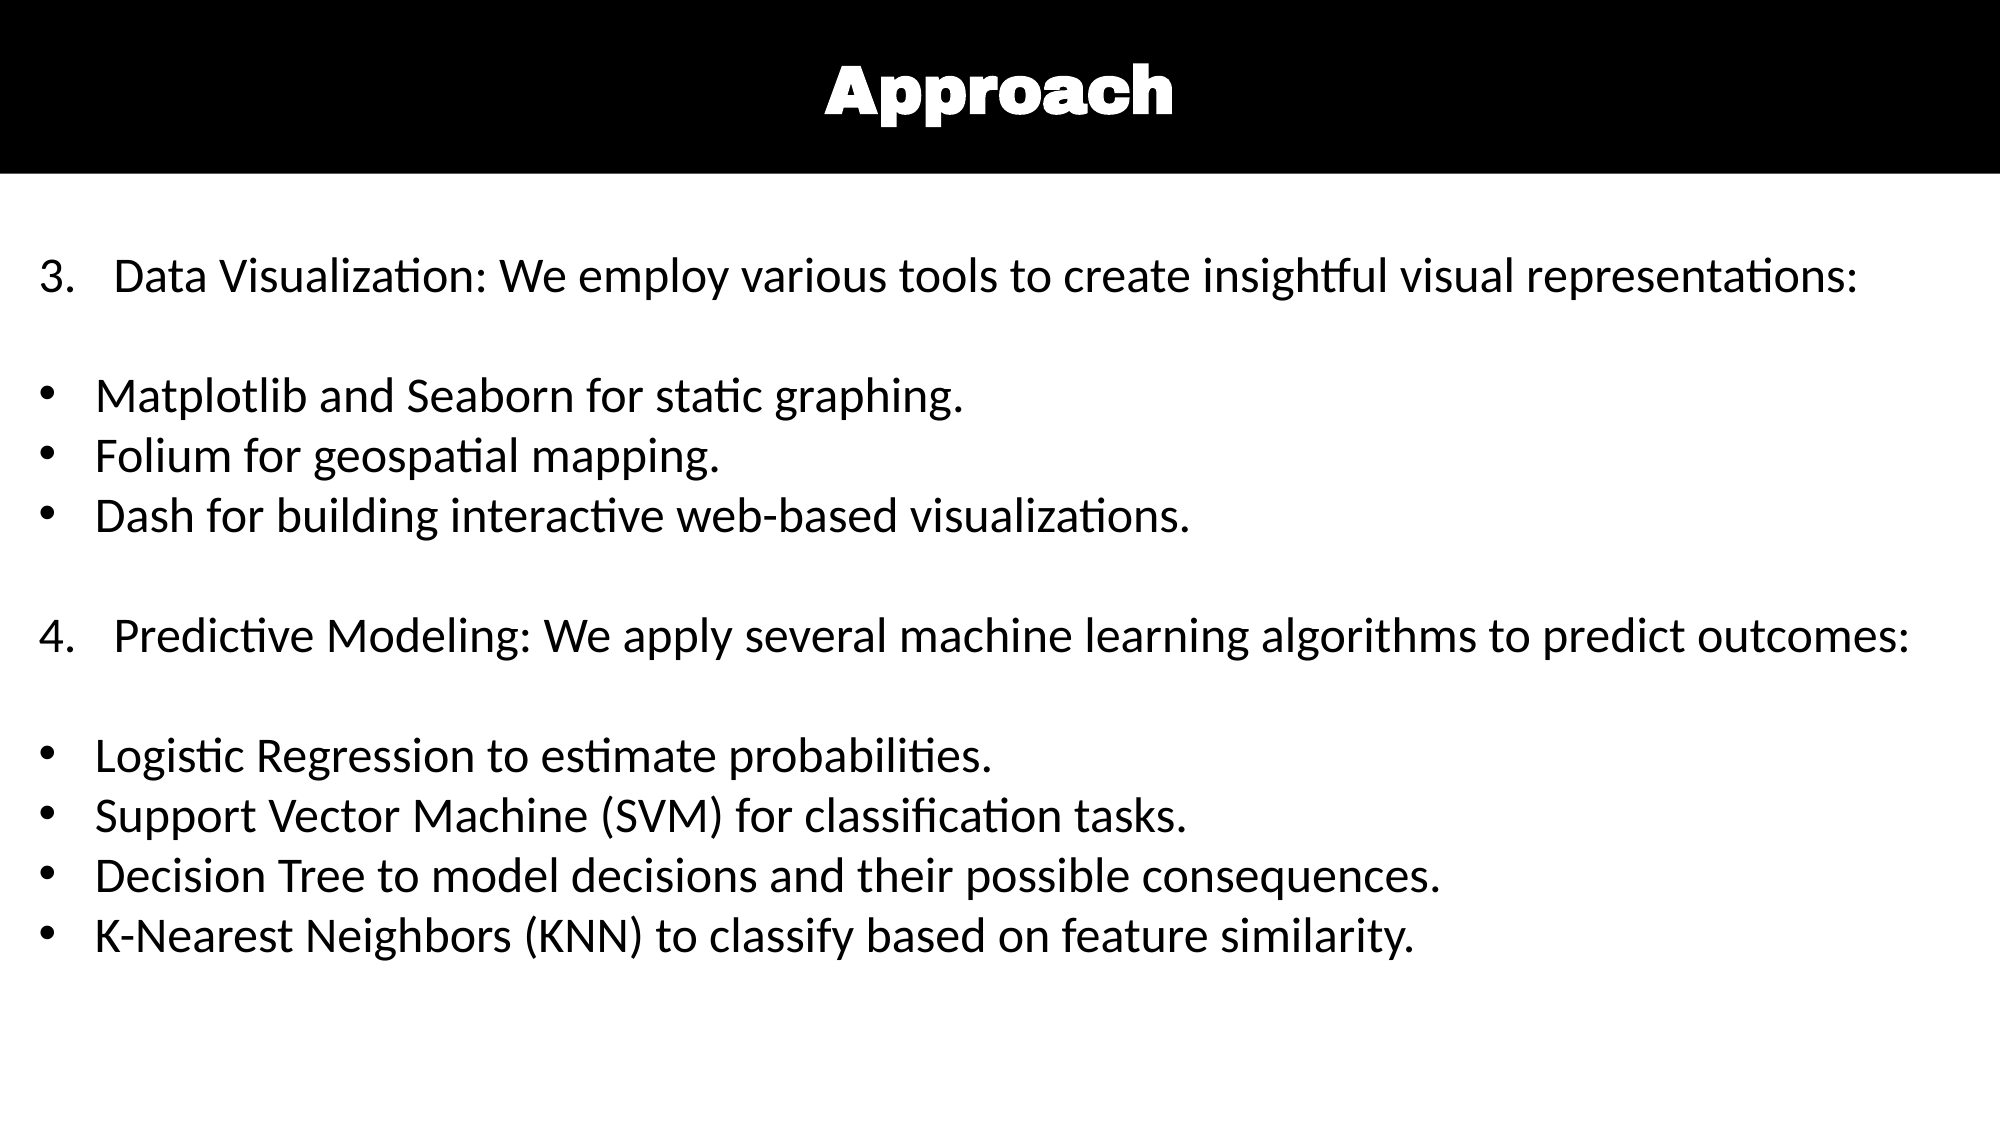

Approach

Data Visualization: We employ various tools to create insightful visual representations:

Matplotlib and Seaborn for static graphing.
Folium for geospatial mapping.
Dash for building interactive web-based visualizations.

Predictive Modeling: We apply several machine learning algorithms to predict outcomes:

Logistic Regression to estimate probabilities.
Support Vector Machine (SVM) for classification tasks.
Decision Tree to model decisions and their possible consequences.
K-Nearest Neighbors (KNN) to classify based on feature similarity.